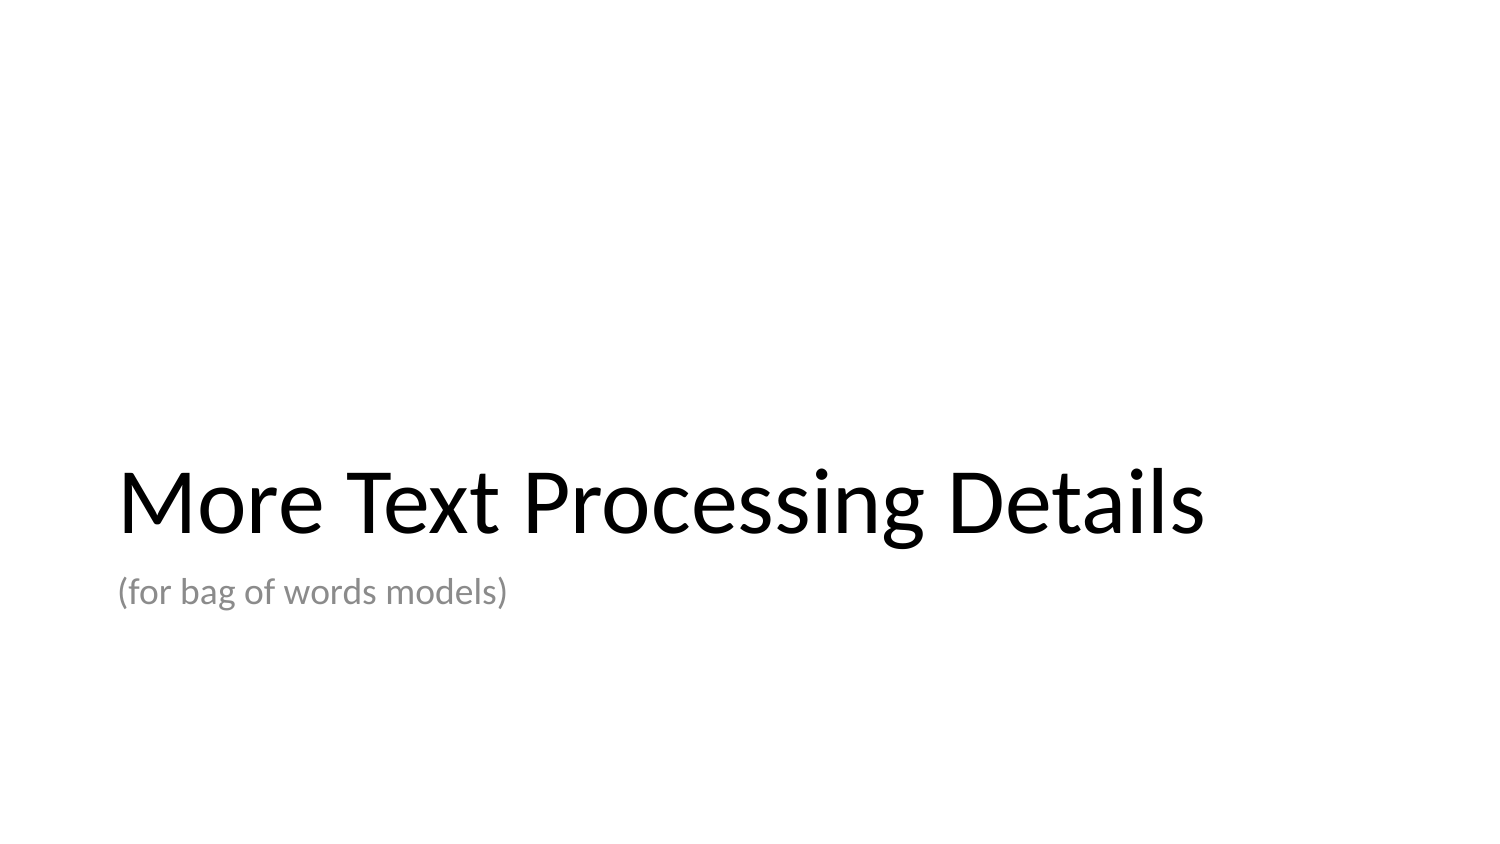

# More Text Processing Details
(for bag of words models)